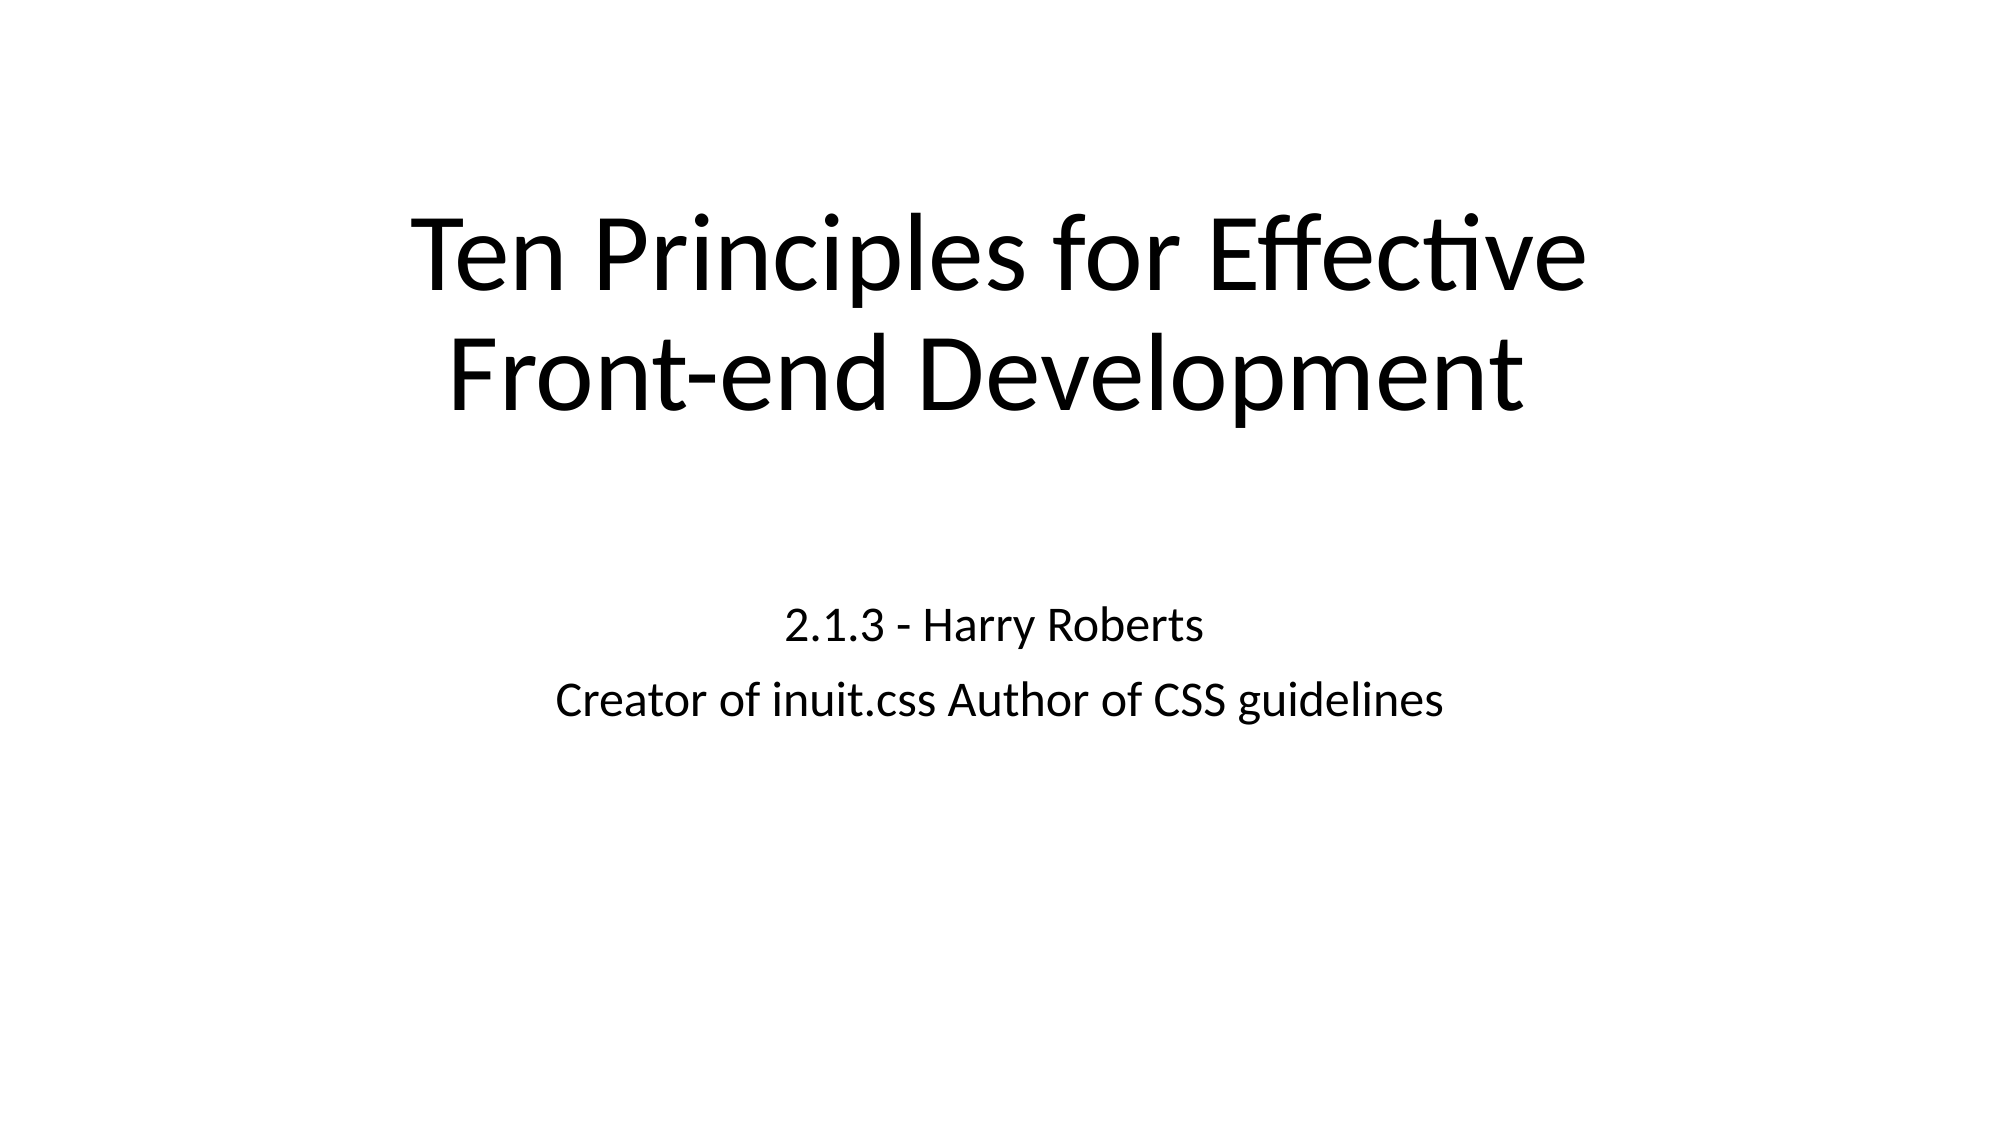

# Ten Principles for Effective Front-end Development
2.1.3 - Harry Roberts
Creator of inuit.css Author of CSS guidelines